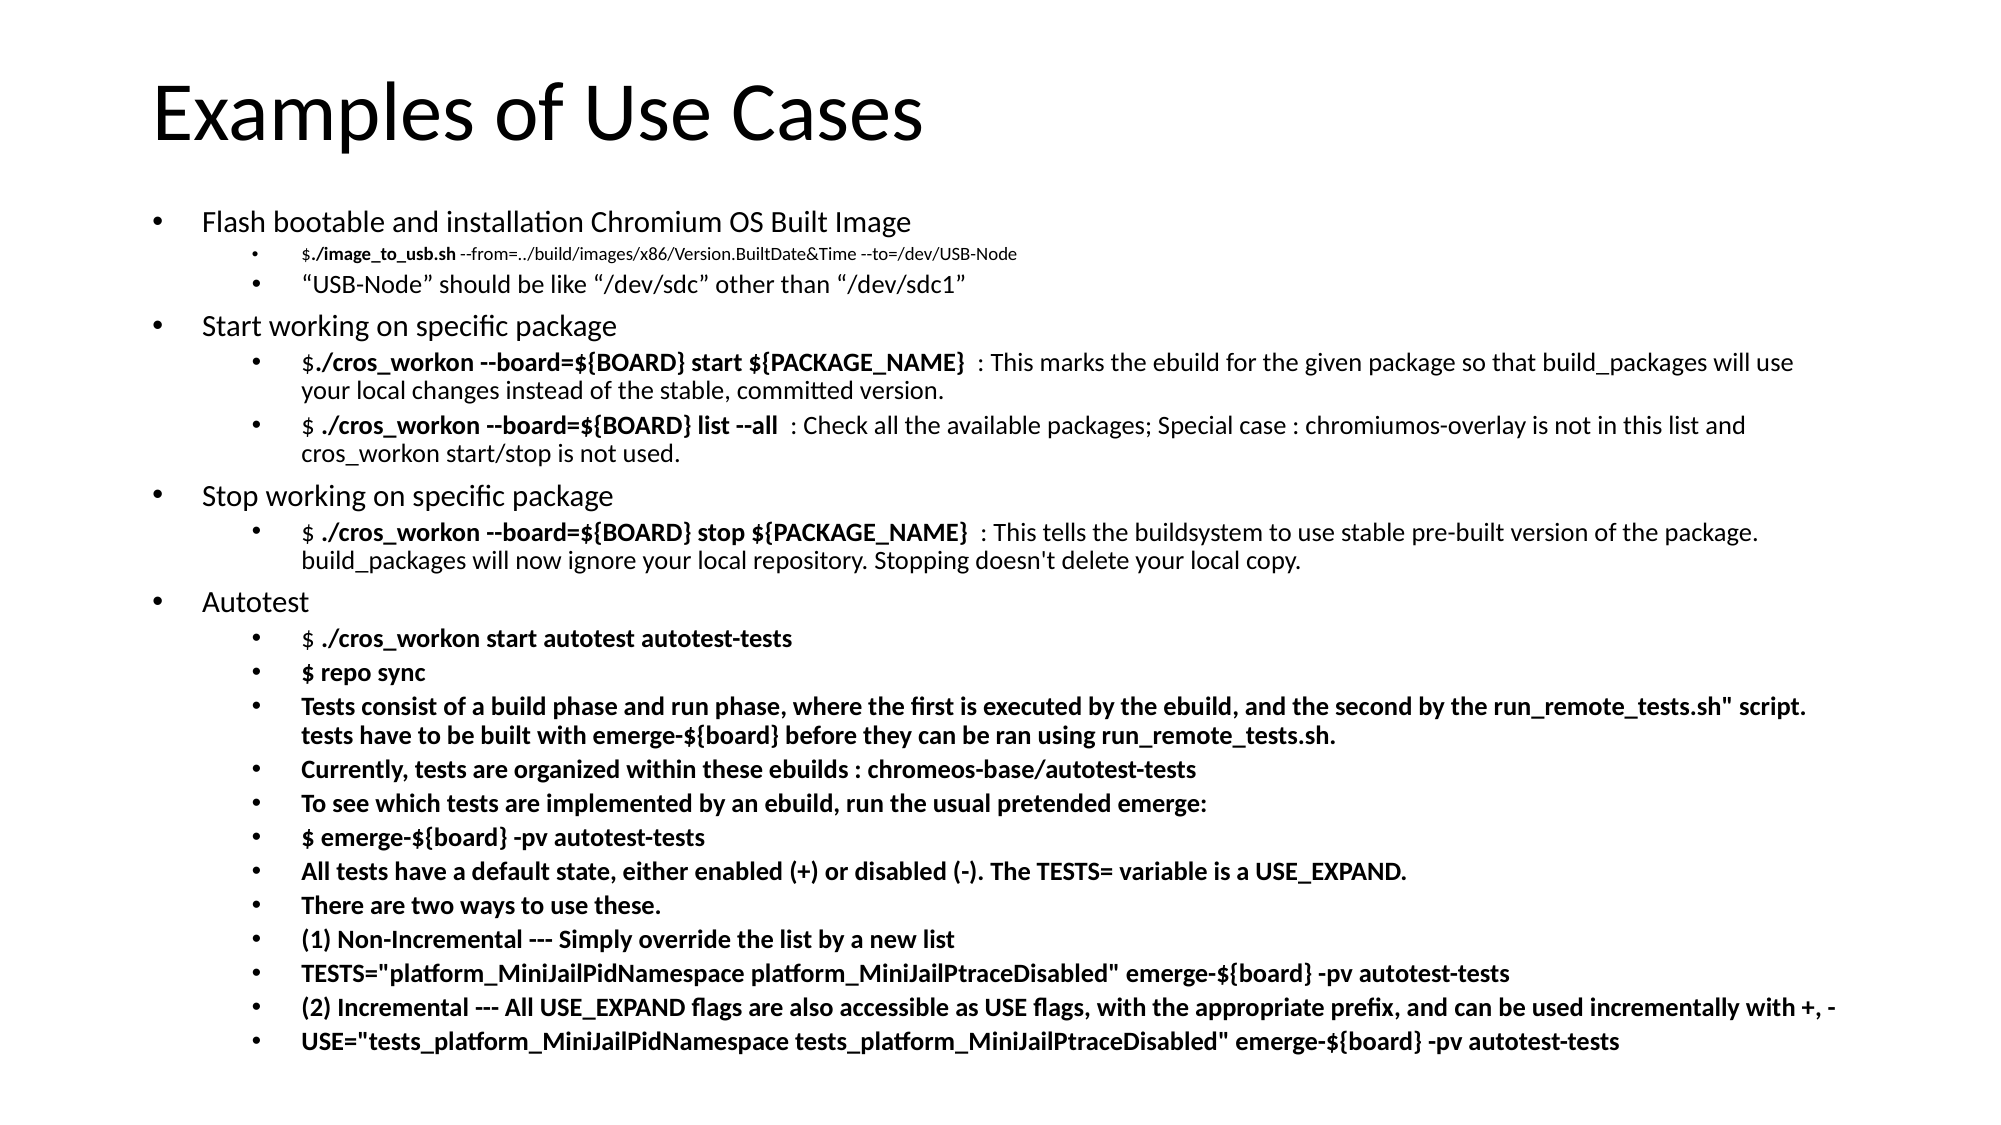

# Examples of Use Cases
Flash bootable and installation Chromium OS Built Image
$./image_to_usb.sh --from=../build/images/x86/Version.BuiltDate&Time --to=/dev/USB-Node
“USB-Node” should be like “/dev/sdc” other than “/dev/sdc1”
Start working on specific package
$./cros_workon --board=${BOARD} start ${PACKAGE_NAME}  : This marks the ebuild for the given package so that build_packages will use your local changes instead of the stable, committed version.
$ ./cros_workon --board=${BOARD} list --all  : Check all the available packages; Special case : chromiumos-overlay is not in this list and cros_workon start/stop is not used.
Stop working on specific package
$ ./cros_workon --board=${BOARD} stop ${PACKAGE_NAME}  : This tells the buildsystem to use stable pre-built version of the package. build_packages will now ignore your local repository. Stopping doesn't delete your local copy.
Autotest
$ ./cros_workon start autotest autotest-tests
$ repo sync
Tests consist of a build phase and run phase, where the first is executed by the ebuild, and the second by the run_remote_tests.sh" script. tests have to be built with emerge-${board} before they can be ran using run_remote_tests.sh.
Currently, tests are organized within these ebuilds : chromeos-base/autotest-tests
To see which tests are implemented by an ebuild, run the usual pretended emerge:
$ emerge-${board} -pv autotest-tests
All tests have a default state, either enabled (+) or disabled (-). The TESTS= variable is a USE_EXPAND.
There are two ways to use these.
(1) Non-Incremental --- Simply override the list by a new list
TESTS="platform_MiniJailPidNamespace platform_MiniJailPtraceDisabled" emerge-${board} -pv autotest-tests
(2) Incremental --- All USE_EXPAND flags are also accessible as USE flags, with the appropriate prefix, and can be used incrementally with +, -
USE="tests_platform_MiniJailPidNamespace tests_platform_MiniJailPtraceDisabled" emerge-${board} -pv autotest-tests